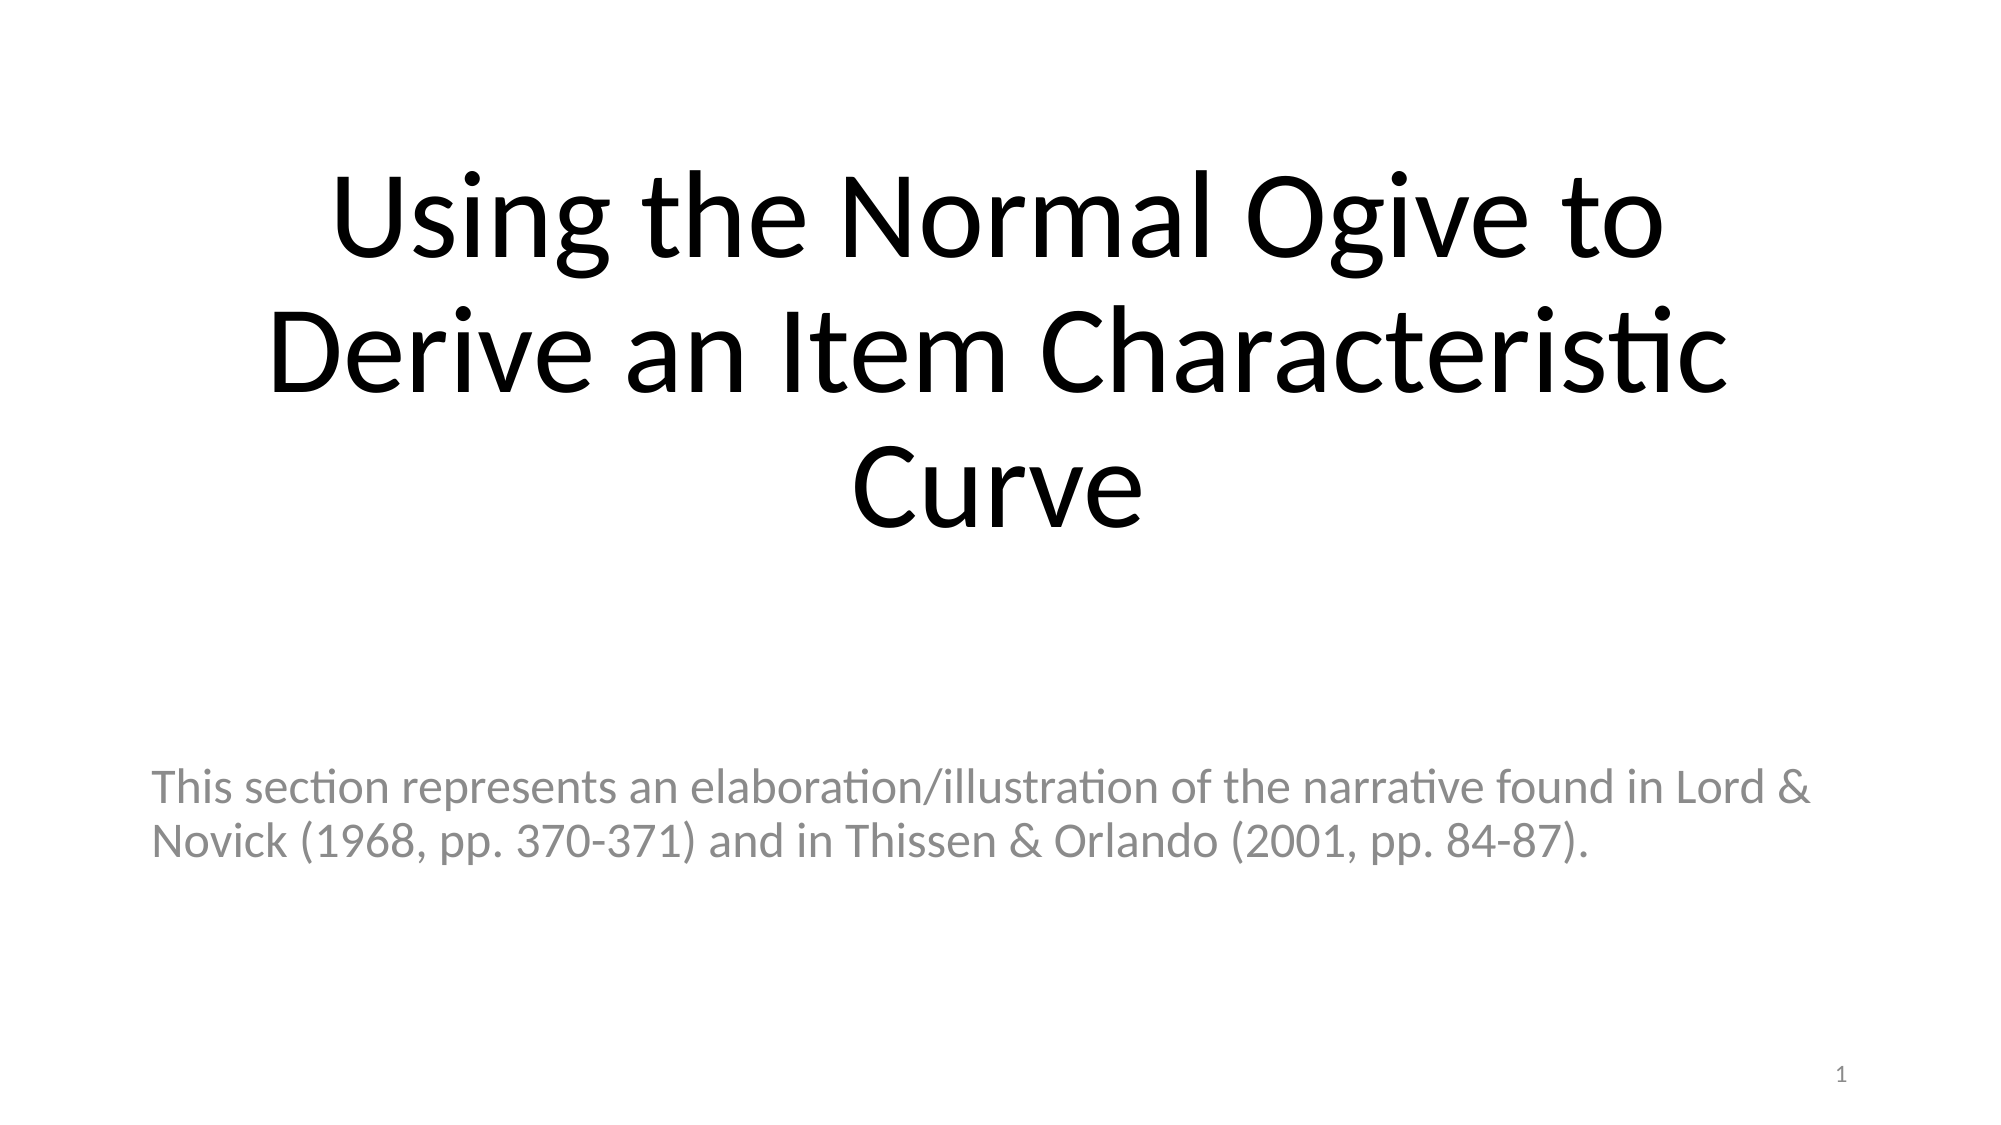

# Using the Normal Ogive to Derive an Item Characteristic Curve
This section represents an elaboration/illustration of the narrative found in Lord & Novick (1968, pp. 370-371) and in Thissen & Orlando (2001, pp. 84-87).
1